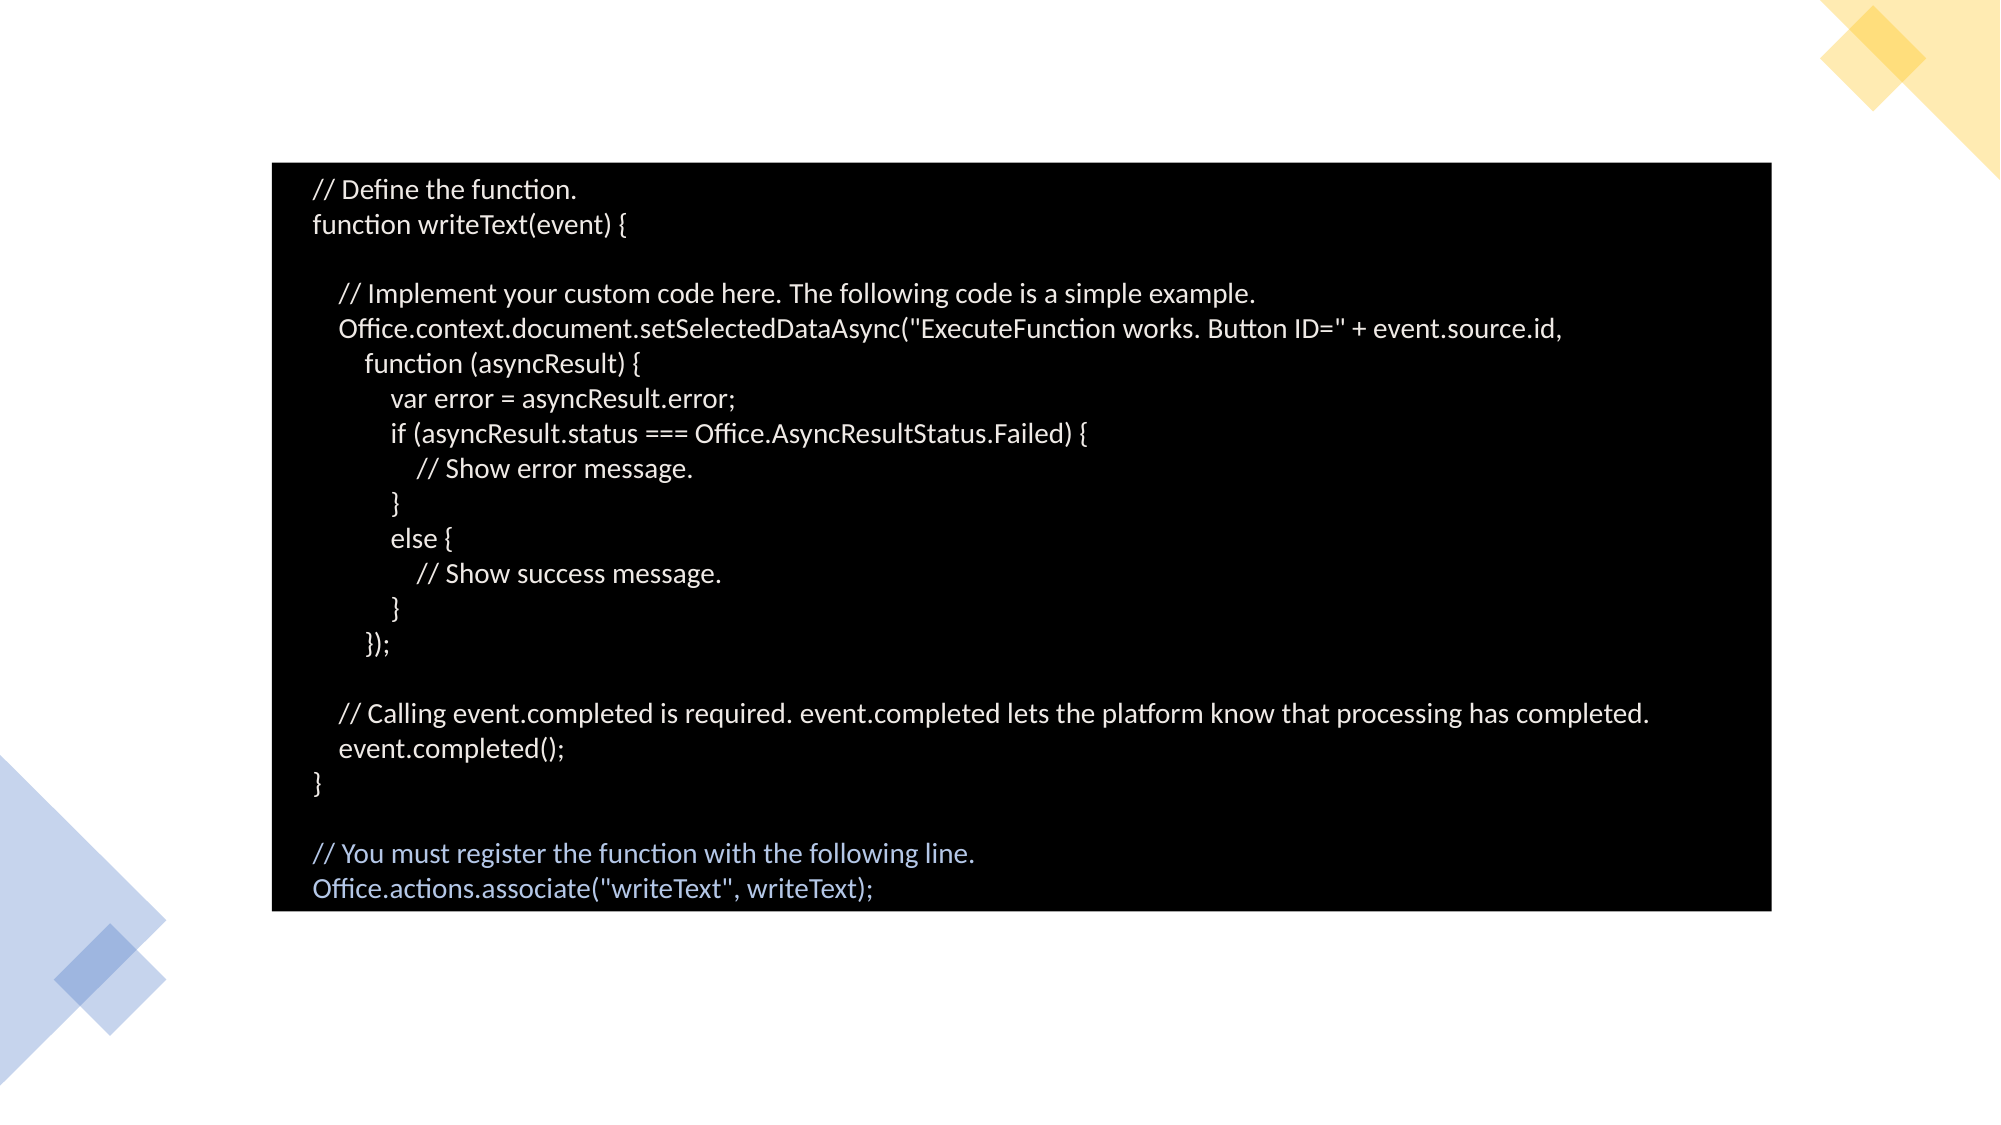

// Define the function.
    function writeText(event) {

        // Implement your custom code here. The following code is a simple example.
        Office.context.document.setSelectedDataAsync("ExecuteFunction works. Button ID=" + event.source.id,
            function (asyncResult) {
                var error = asyncResult.error;
                if (asyncResult.status === Office.AsyncResultStatus.Failed) {
                    // Show error message.
                }
                else {
                    // Show success message.
                }
            });

        // Calling event.completed is required. event.completed lets the platform know that processing has completed.
        event.completed();
    }

    // You must register the function with the following line.
    Office.actions.associate("writeText", writeText);